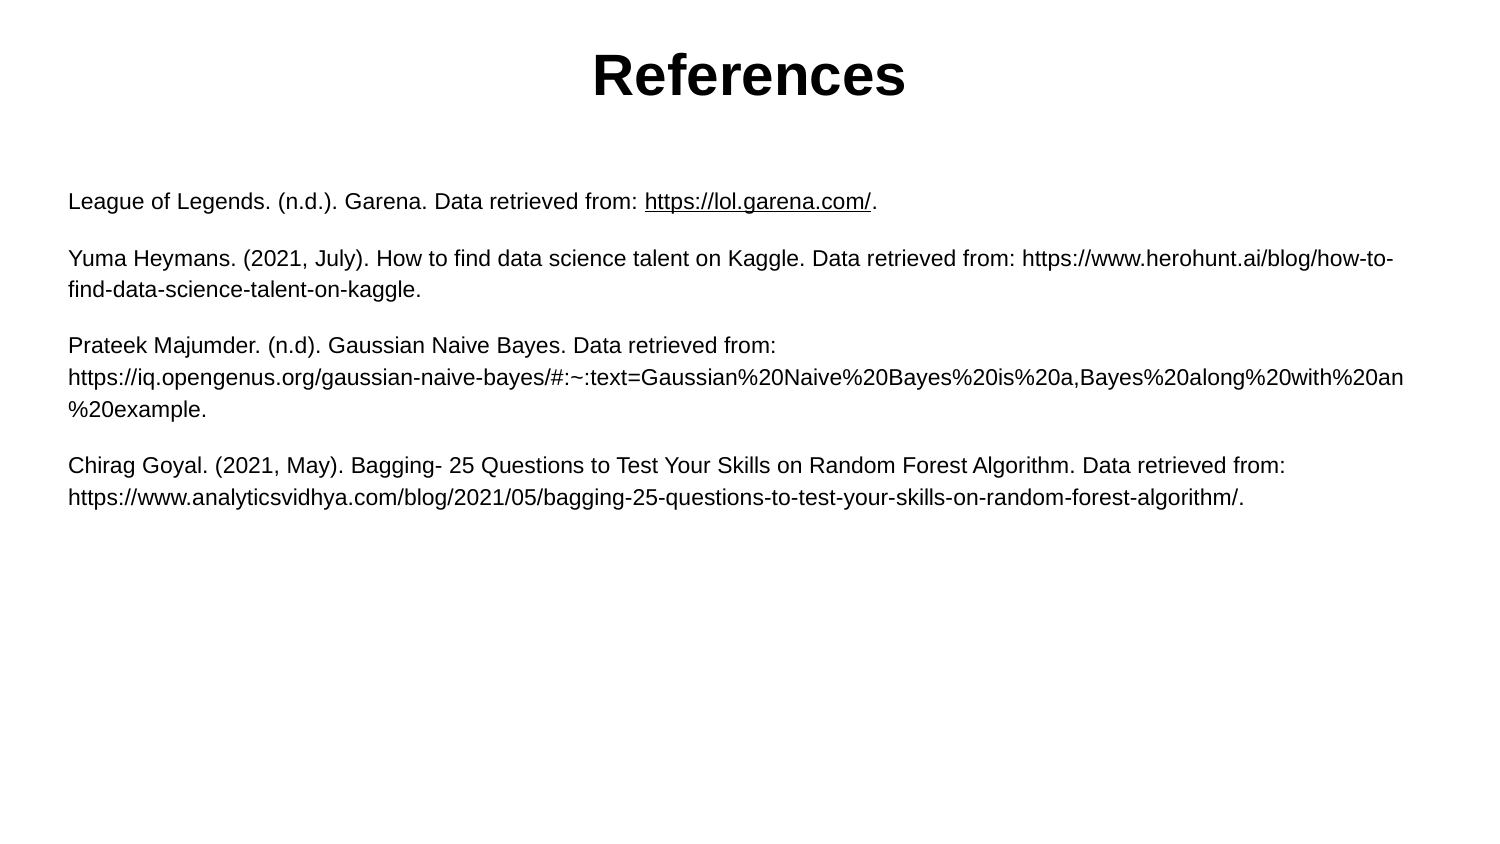

# References
League of Legends. (n.d.). Garena. Data retrieved from: https://lol.garena.com/.
Yuma Heymans. (2021, July). How to find data science talent on Kaggle. Data retrieved from: https://www.herohunt.ai/blog/how-to-find-data-science-talent-on-kaggle.
Prateek Majumder. (n.d). Gaussian Naive Bayes. Data retrieved from: https://iq.opengenus.org/gaussian-naive-bayes/#:~:text=Gaussian%20Naive%20Bayes%20is%20a,Bayes%20along%20with%20an%20example.
Chirag Goyal. (2021, May). Bagging- 25 Questions to Test Your Skills on Random Forest Algorithm. Data retrieved from: https://www.analyticsvidhya.com/blog/2021/05/bagging-25-questions-to-test-your-skills-on-random-forest-algorithm/.